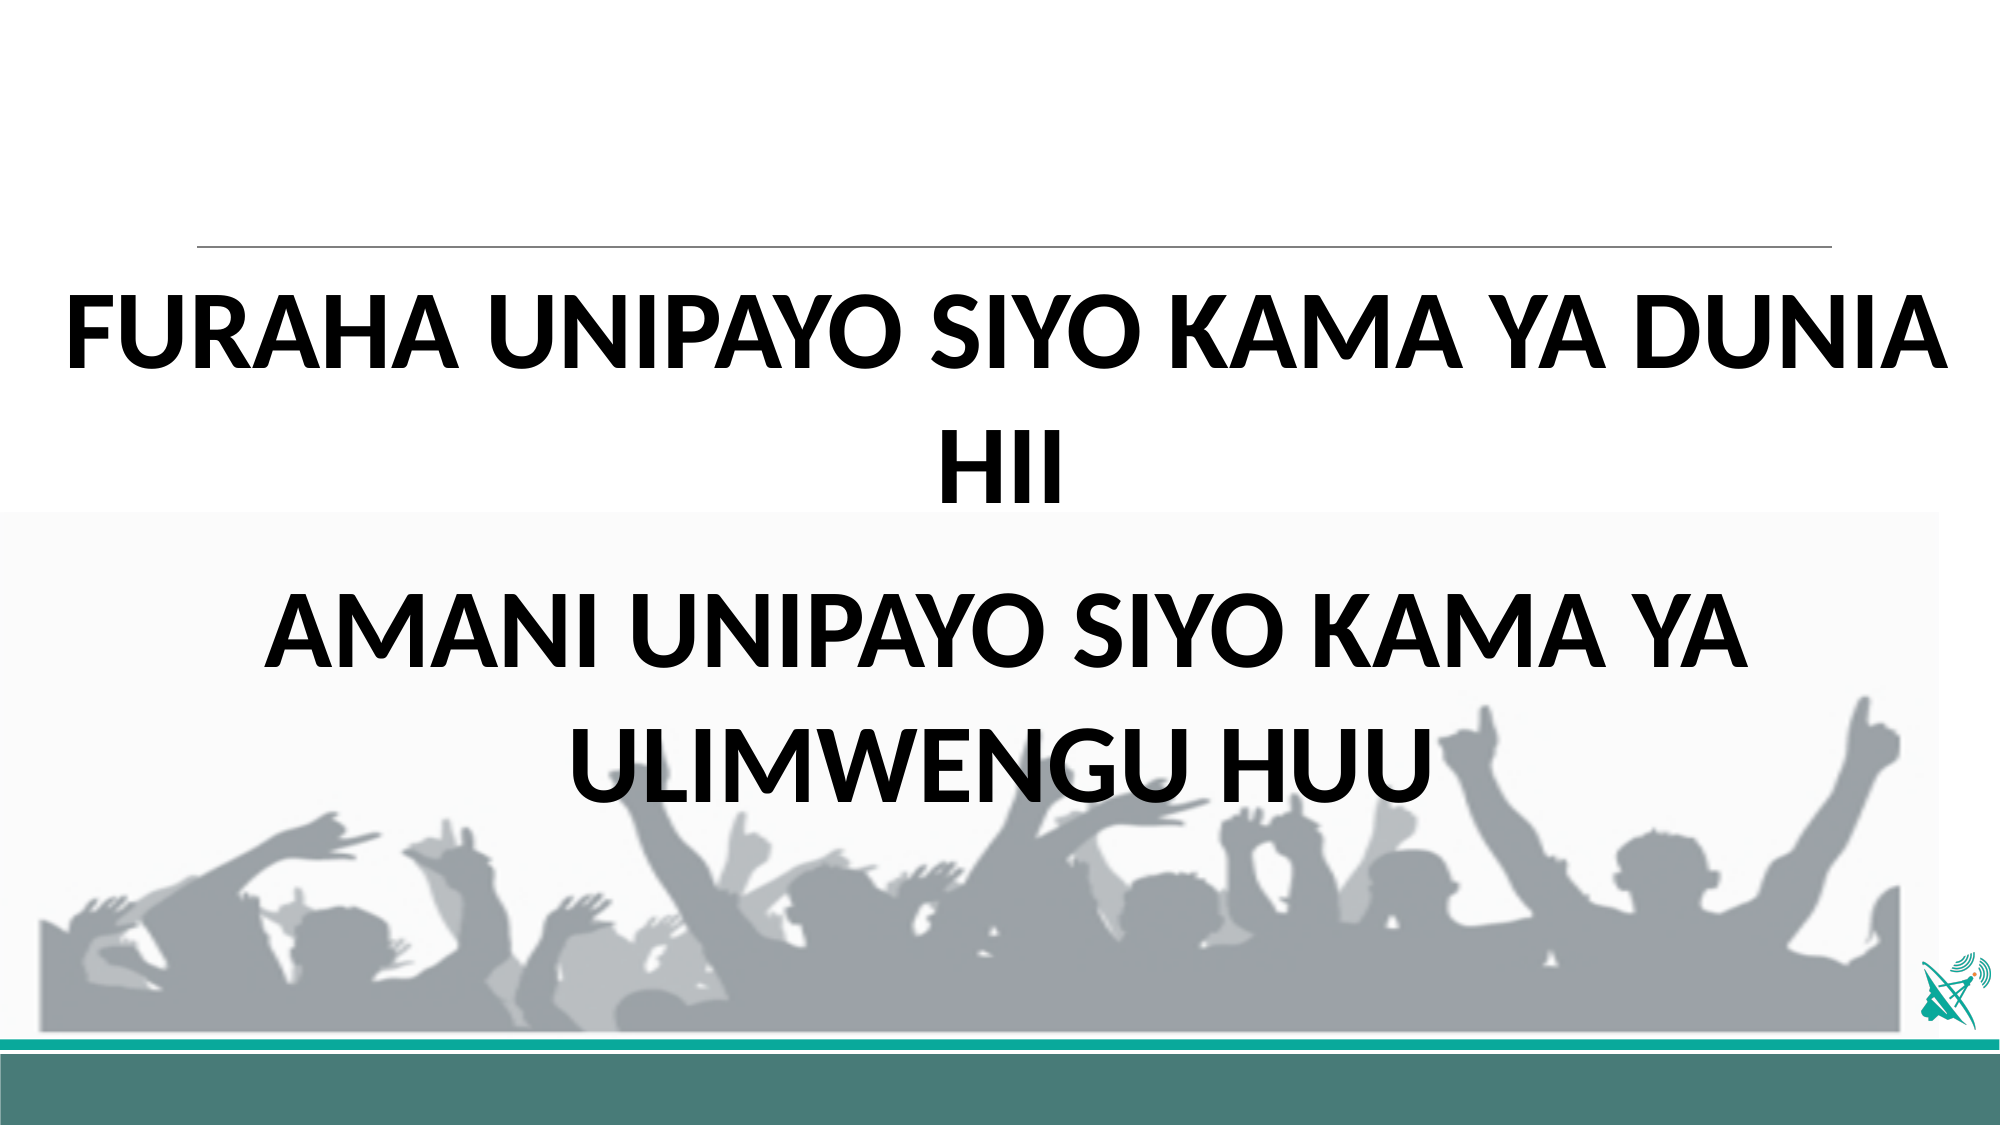

FURAHA UNIPAYO SIYO KAMA YA DUNIA HII
AMANI UNIPAYO SIYO KAMA YA ULIMWENGU HUU